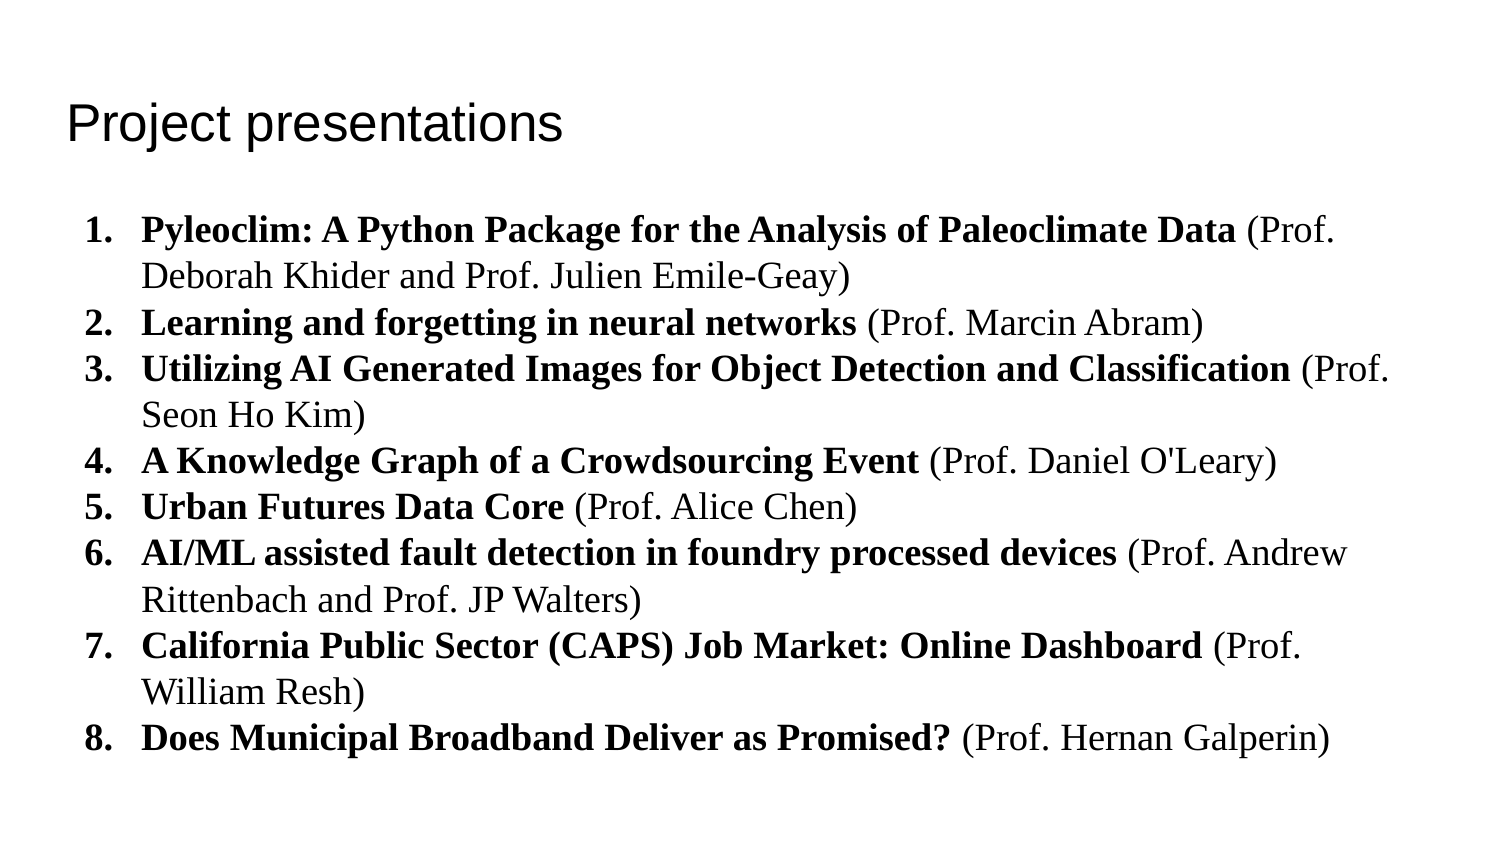

# Project presentations
Pyleoclim: A Python Package for the Analysis of Paleoclimate Data (Prof. Deborah Khider and Prof. Julien Emile-Geay)
Learning and forgetting in neural networks (Prof. Marcin Abram)
Utilizing AI Generated Images for Object Detection and Classification (Prof. Seon Ho Kim)
A Knowledge Graph of a Crowdsourcing Event (Prof. Daniel O'Leary)
Urban Futures Data Core (Prof. Alice Chen)
AI/ML assisted fault detection in foundry processed devices (Prof. Andrew Rittenbach and Prof. JP Walters)
California Public Sector (CAPS) Job Market: Online Dashboard (Prof. William Resh)
Does Municipal Broadband Deliver as Promised? (Prof. Hernan Galperin)